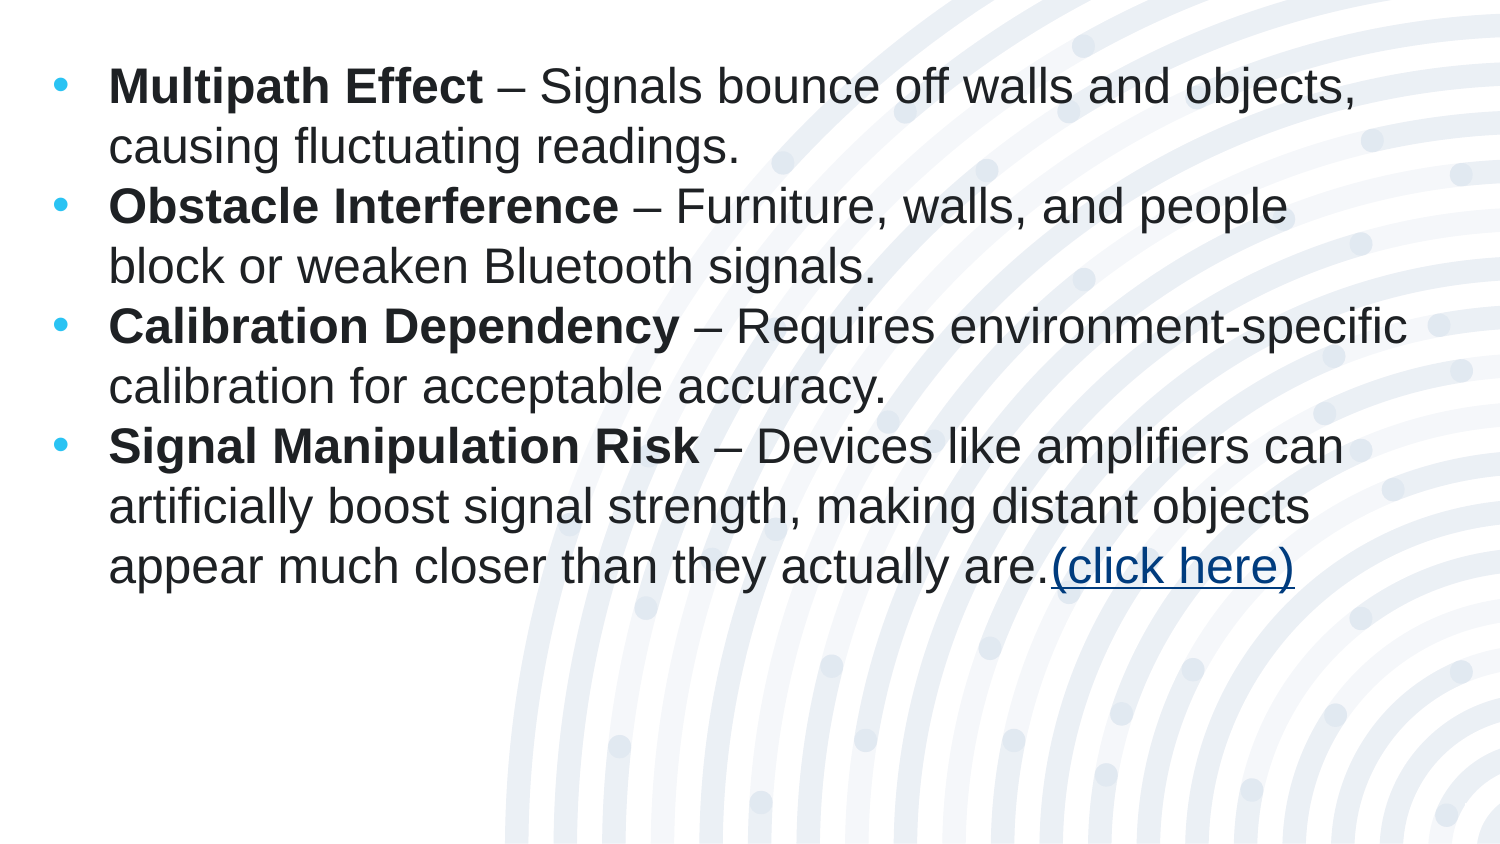

Multipath Effect – Signals bounce off walls and objects, causing fluctuating readings.
Obstacle Interference – Furniture, walls, and people block or weaken Bluetooth signals.
Calibration Dependency – Requires environment-specific calibration for acceptable accuracy.
Signal Manipulation Risk – Devices like amplifiers can artificially boost signal strength, making distant objects appear much closer than they actually are.(click here)
7